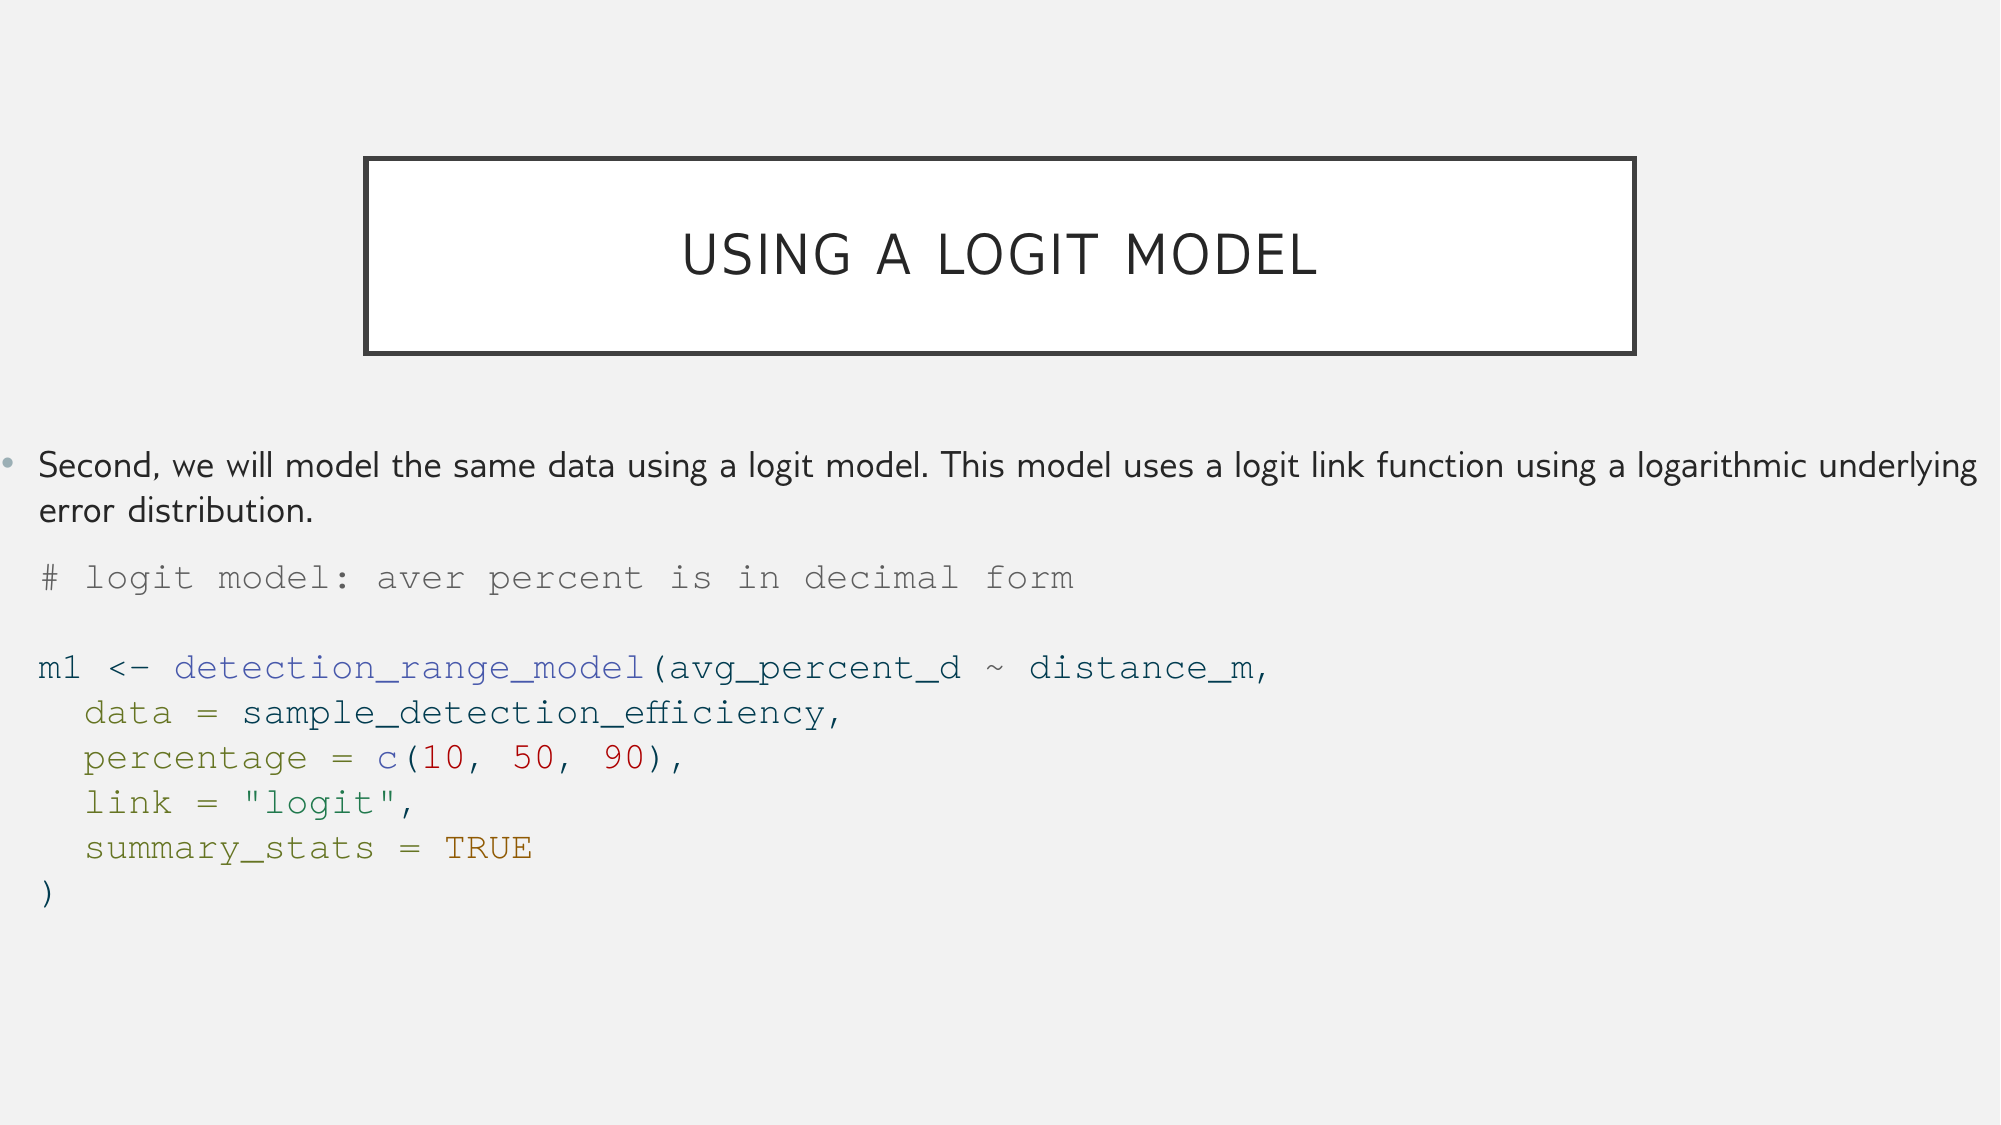

# Using a logit model
Second, we will model the same data using a logit model. This model uses a logit link function using a logarithmic underlying error distribution.
# logit model: aver percent is in decimal form m1 <- detection_range_model(avg_percent_d ~ distance_m, data = sample_detection_efficiency, percentage = c(10, 50, 90), link = "logit", summary_stats = TRUE )